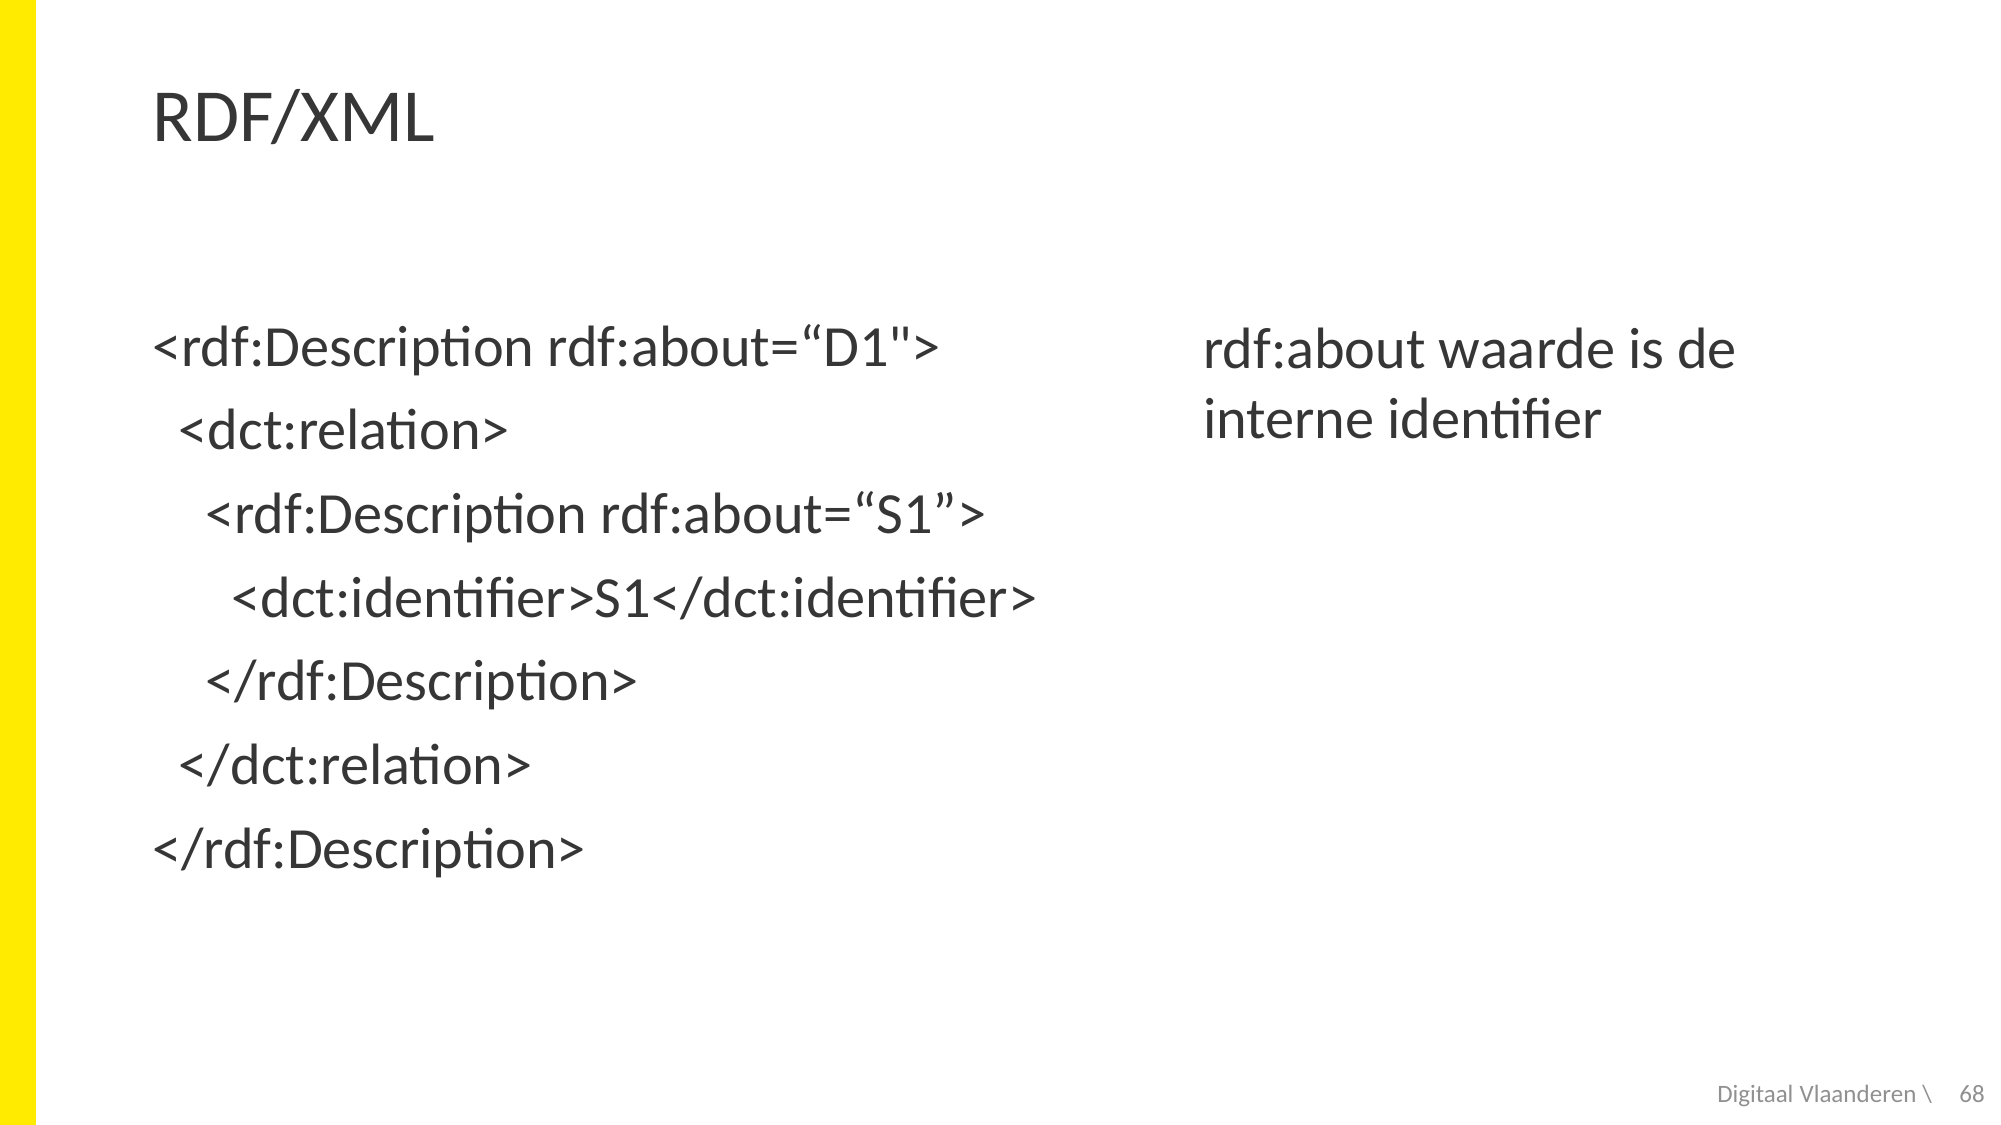

# RDF/XML

rdf:about waarde is de interne identifier
<rdf:Description rdf:about=“D1">
  <dct:relation>
    <rdf:Description rdf:about=“S1”>
      <dct:identifier>S1</dct:identifier>
    </rdf:Description>
  </dct:relation>
</rdf:Description>
Digitaal Vlaanderen \
68